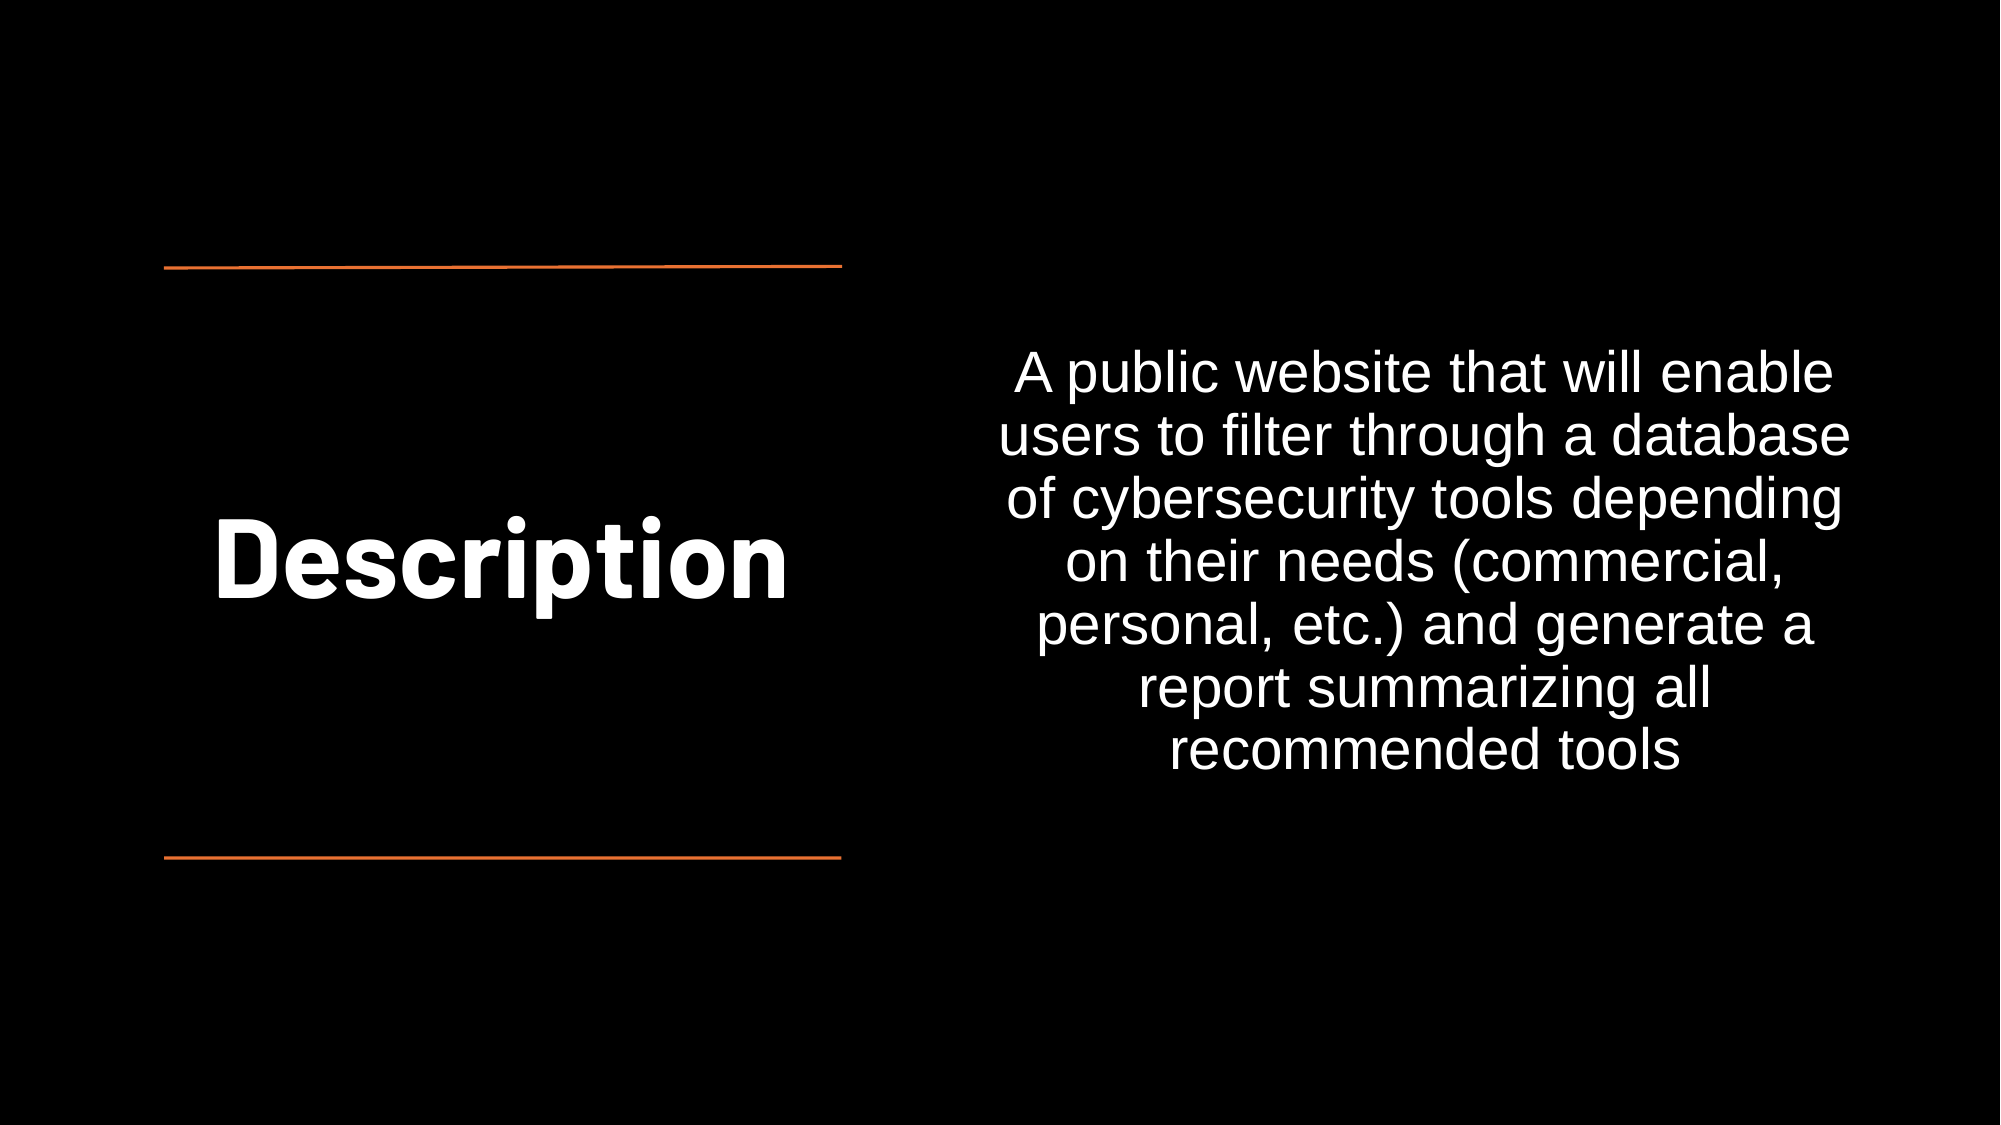

A public website that will enable users to filter through a database of cybersecurity tools depending on their needs (commercial, personal, etc.) and generate a report summarizing all recommended tools
Description